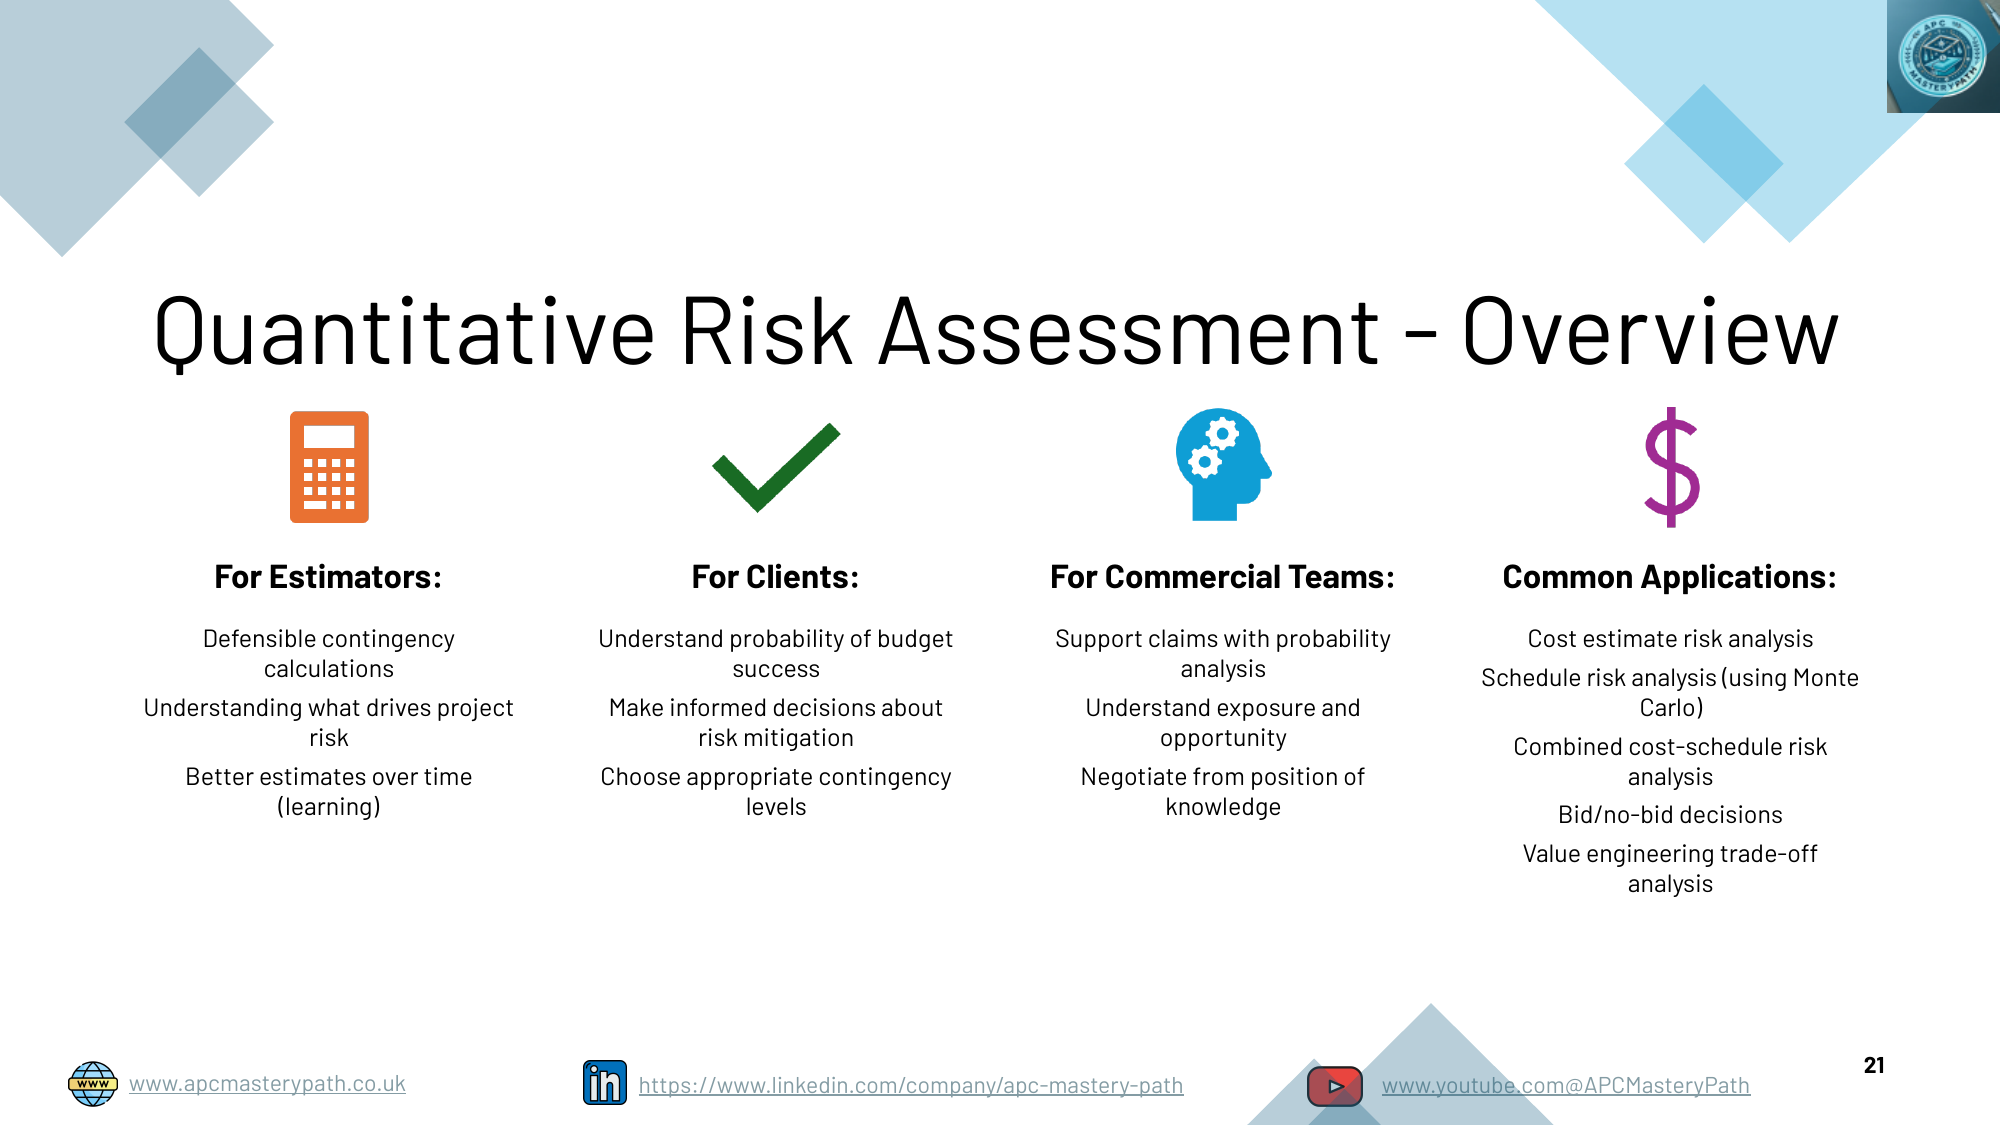

Quantitative Risk Assessment - Overview
For Estimators:
Defensible contingency calculations
Understanding what drives project risk
Better estimates over time (learning)
For Clients:
Understand probability of budget success
Make informed decisions about risk mitigation
Choose appropriate contingency levels
For Commercial Teams:
Support claims with probability analysis
Understand exposure and opportunity
Negotiate from position of knowledge
Common Applications:
Cost estimate risk analysis
Schedule risk analysis (using Monte Carlo)
Combined cost-schedule risk analysis
Bid/no-bid decisions
Value engineering trade-off analysis

21